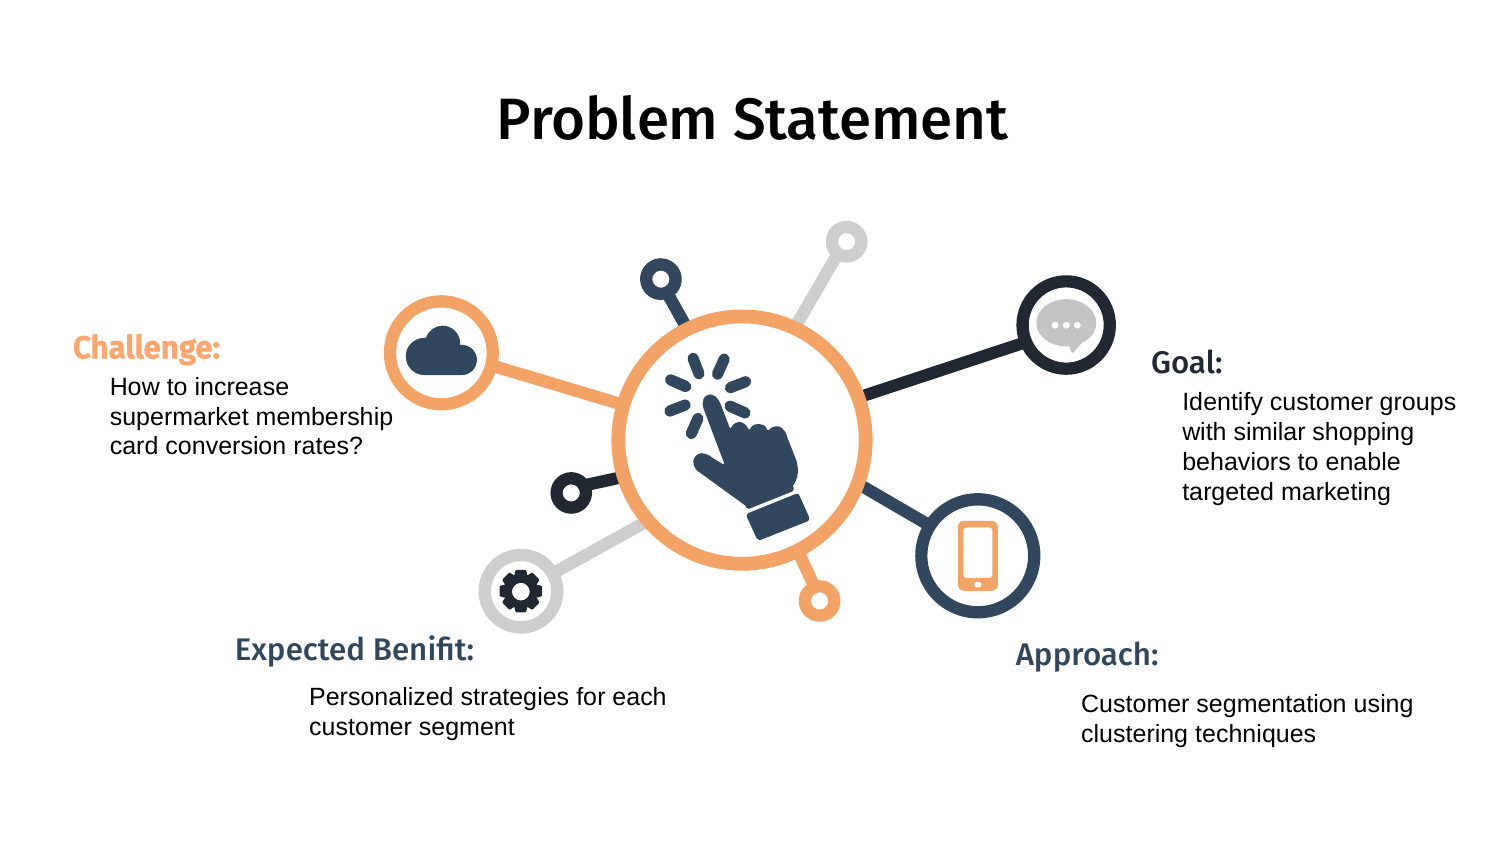

Problem Statement

Challenge:
Goal:
How to increase supermarket membership card conversion rates?
Identify customer groups with similar shopping behaviors to enable targeted marketing
Expected Benifit:
Approach:
Personalized strategies for each customer segment
Customer segmentation using clustering techniques